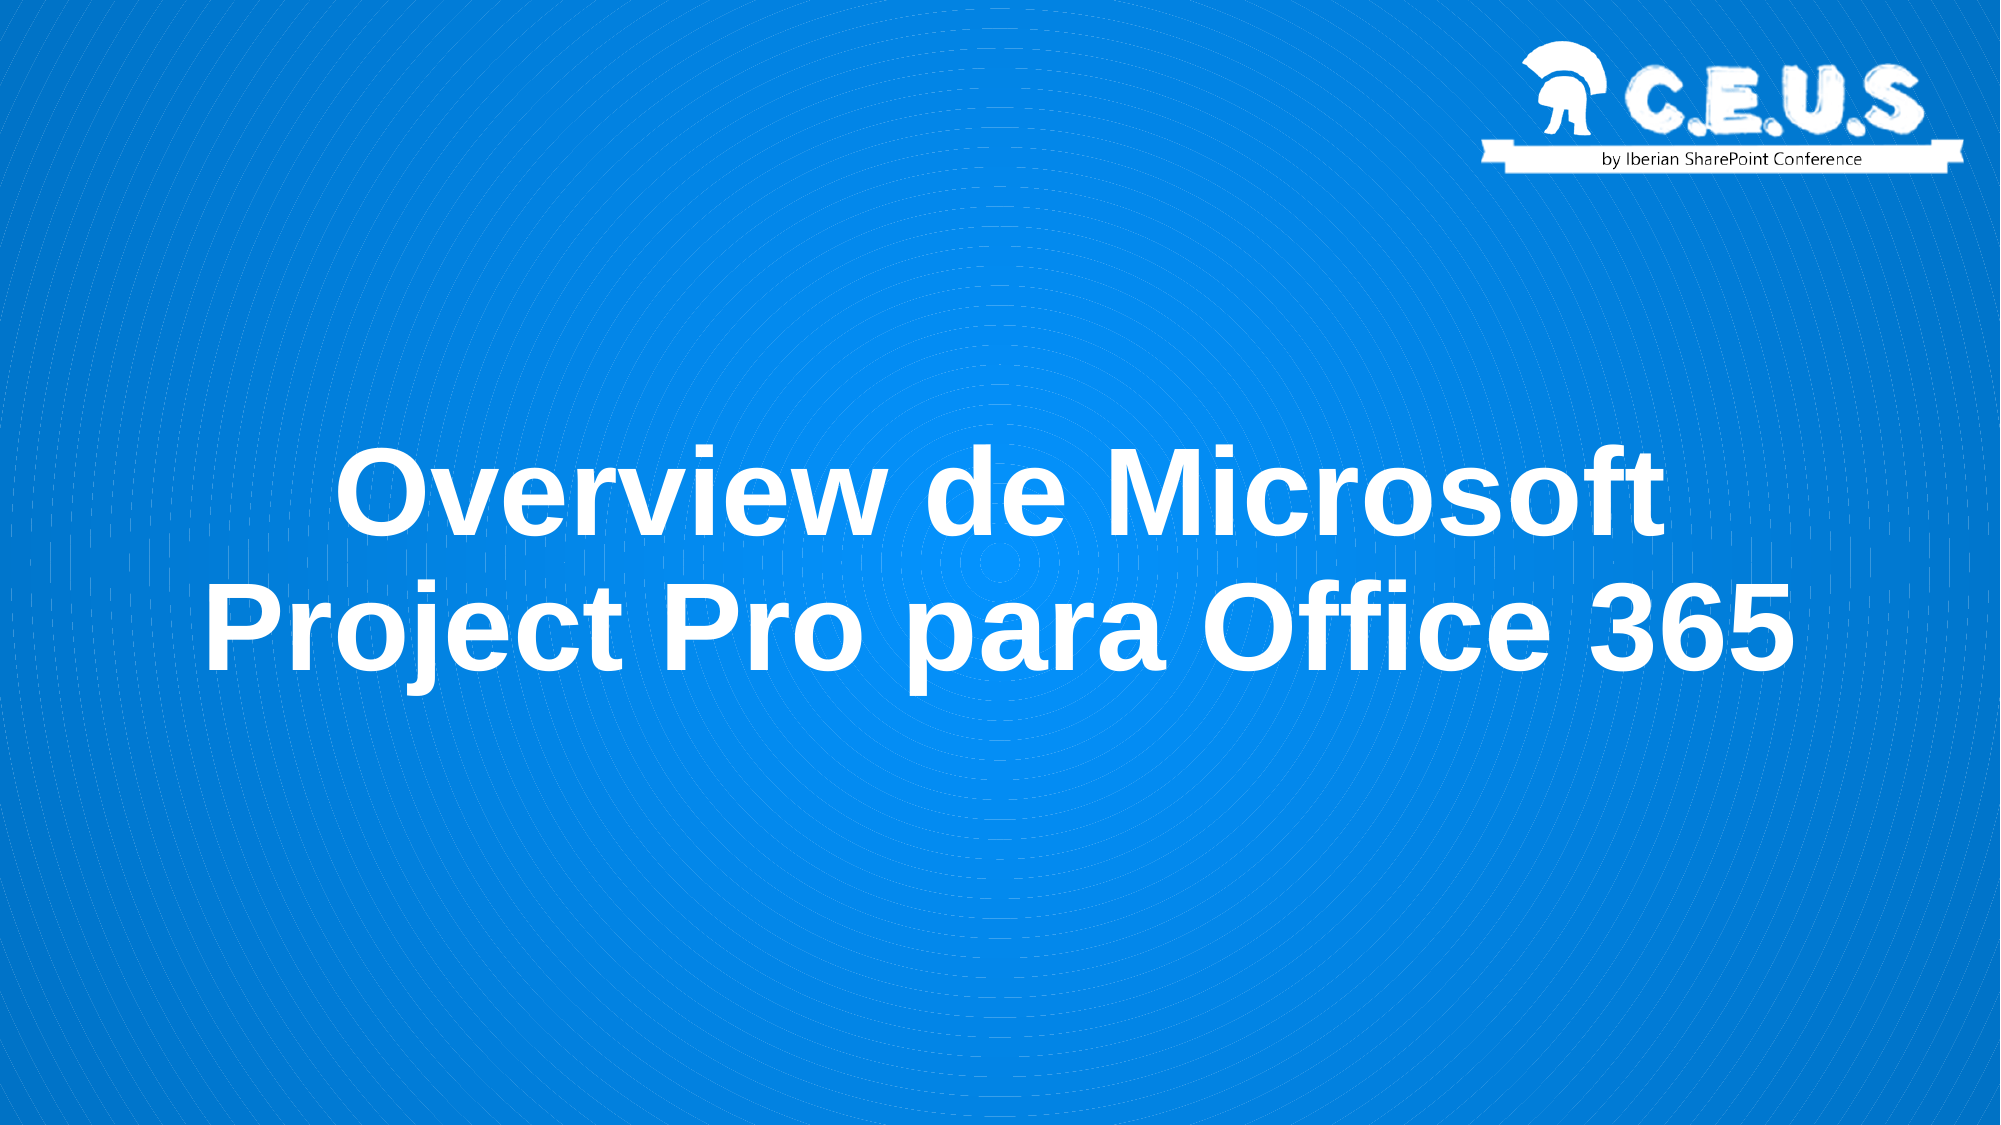

# Overview de Microsoft Project Pro para Office 365